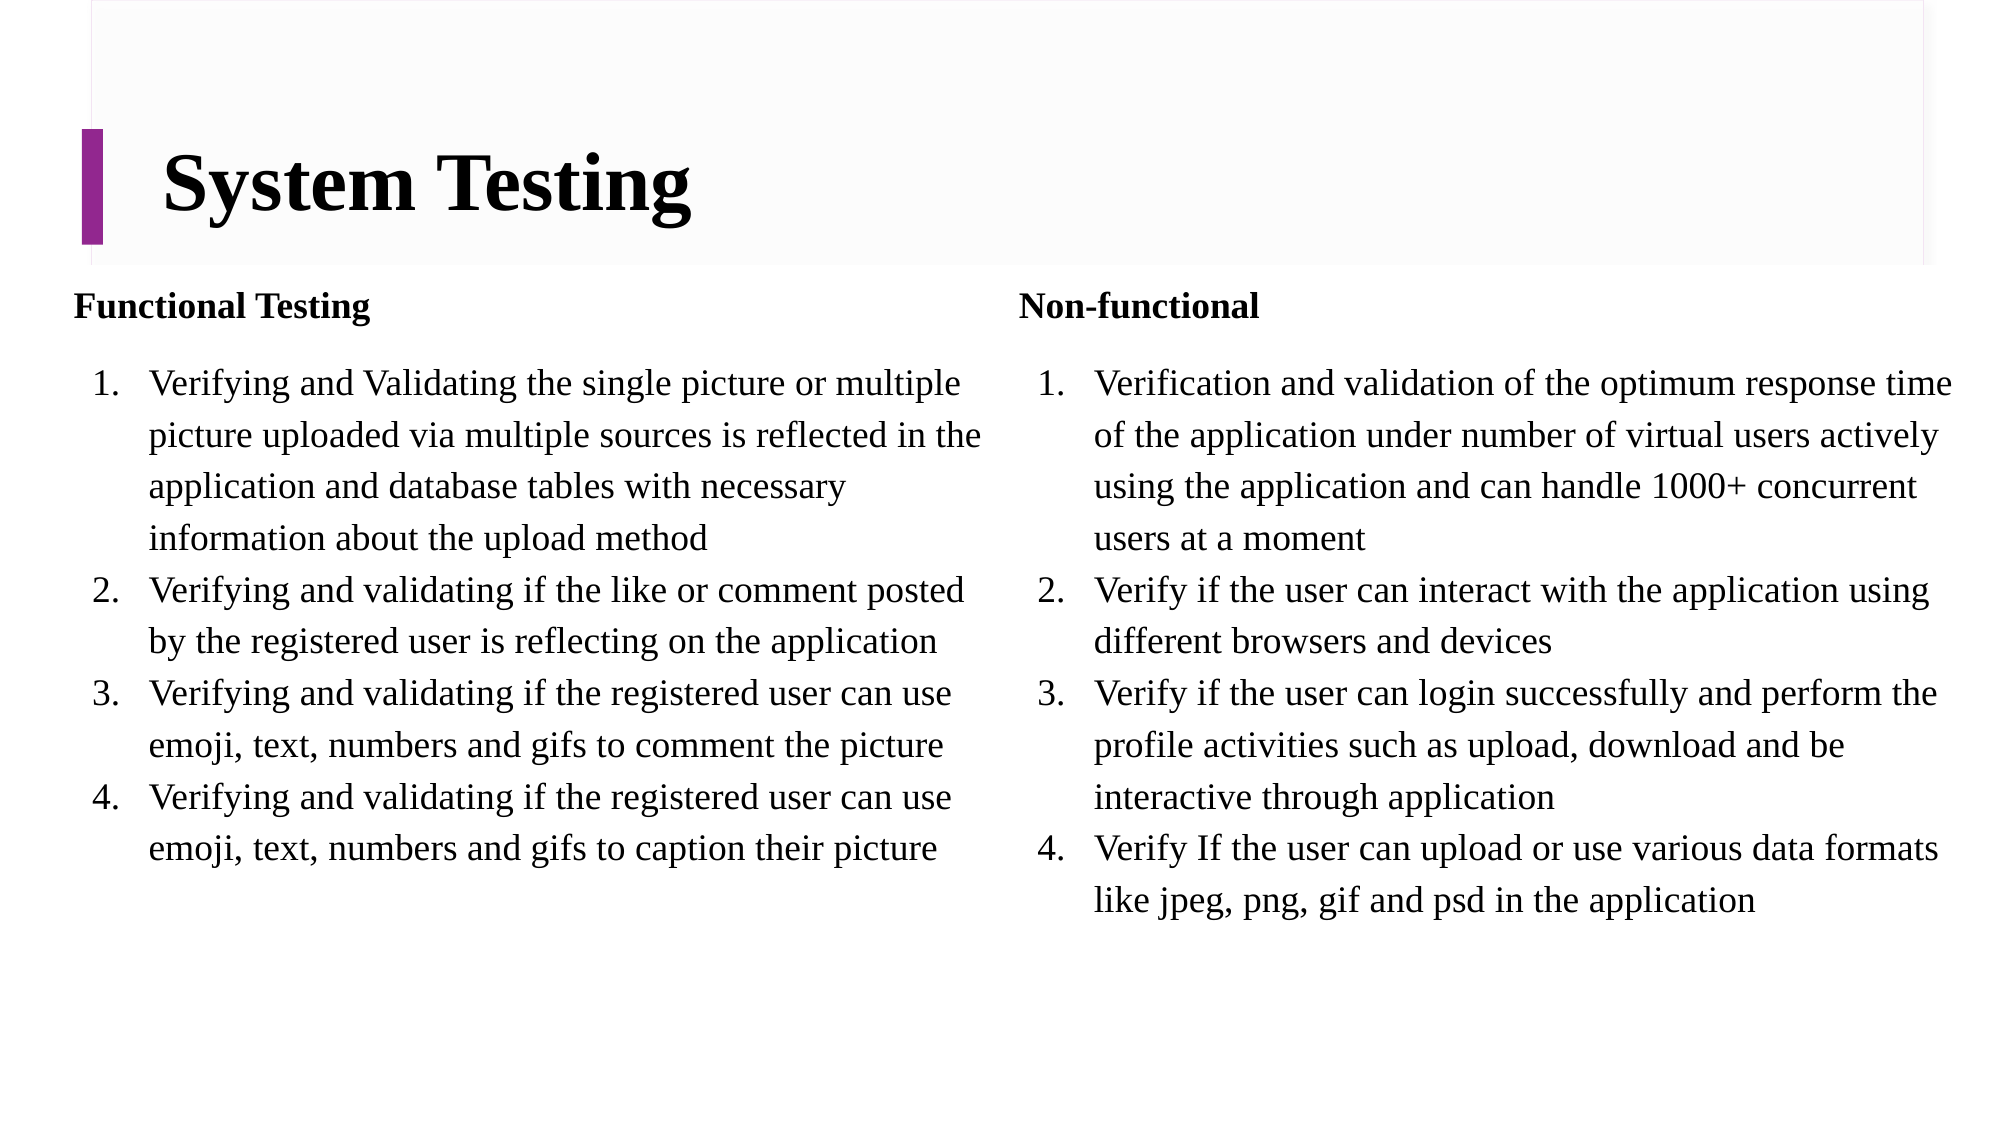

# System Testing
Functional Testing
Verifying and Validating the single picture or multiple picture uploaded via multiple sources is reflected in the application and database tables with necessary information about the upload method
Verifying and validating if the like or comment posted by the registered user is reflecting on the application
Verifying and validating if the registered user can use emoji, text, numbers and gifs to comment the picture
Verifying and validating if the registered user can use emoji, text, numbers and gifs to caption their picture
Non-functional
Verification and validation of the optimum response time of the application under number of virtual users actively using the application and can handle 1000+ concurrent users at a moment
Verify if the user can interact with the application using different browsers and devices
Verify if the user can login successfully and perform the profile activities such as upload, download and be interactive through application
Verify If the user can upload or use various data formats like jpeg, png, gif and psd in the application